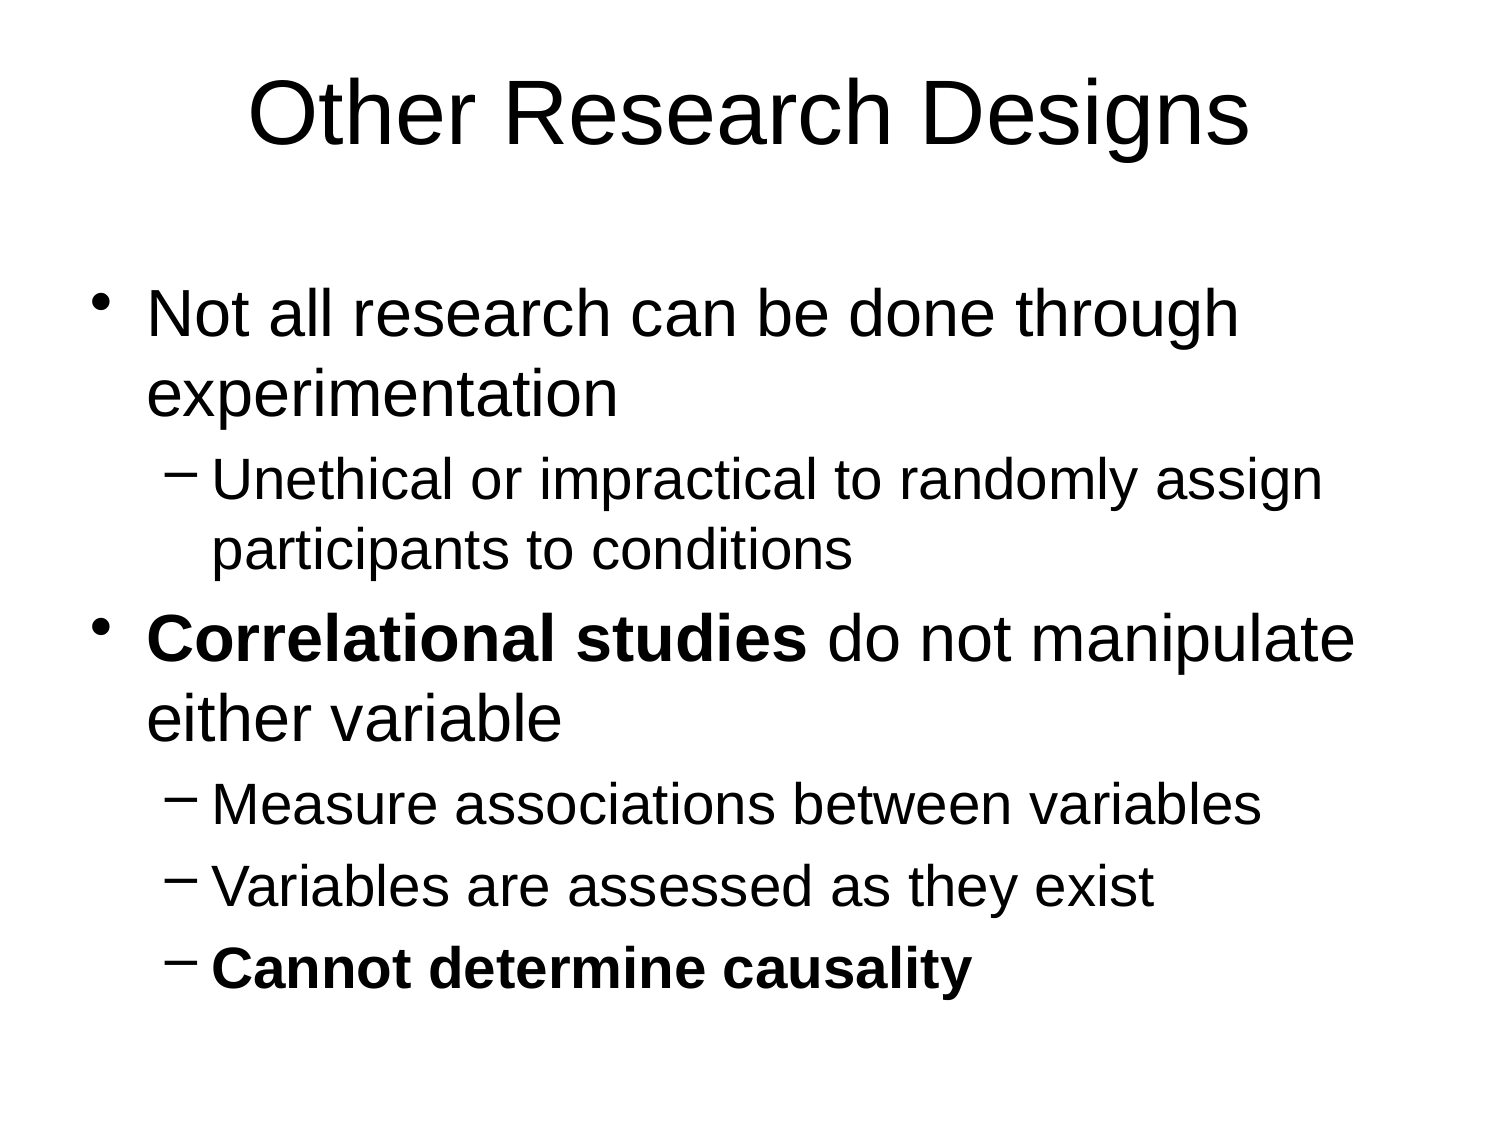

# Other Research Designs
Not all research can be done through experimentation
Unethical or impractical to randomly assign participants to conditions
Correlational studies do not manipulate either variable
Measure associations between variables
Variables are assessed as they exist
Cannot determine causality